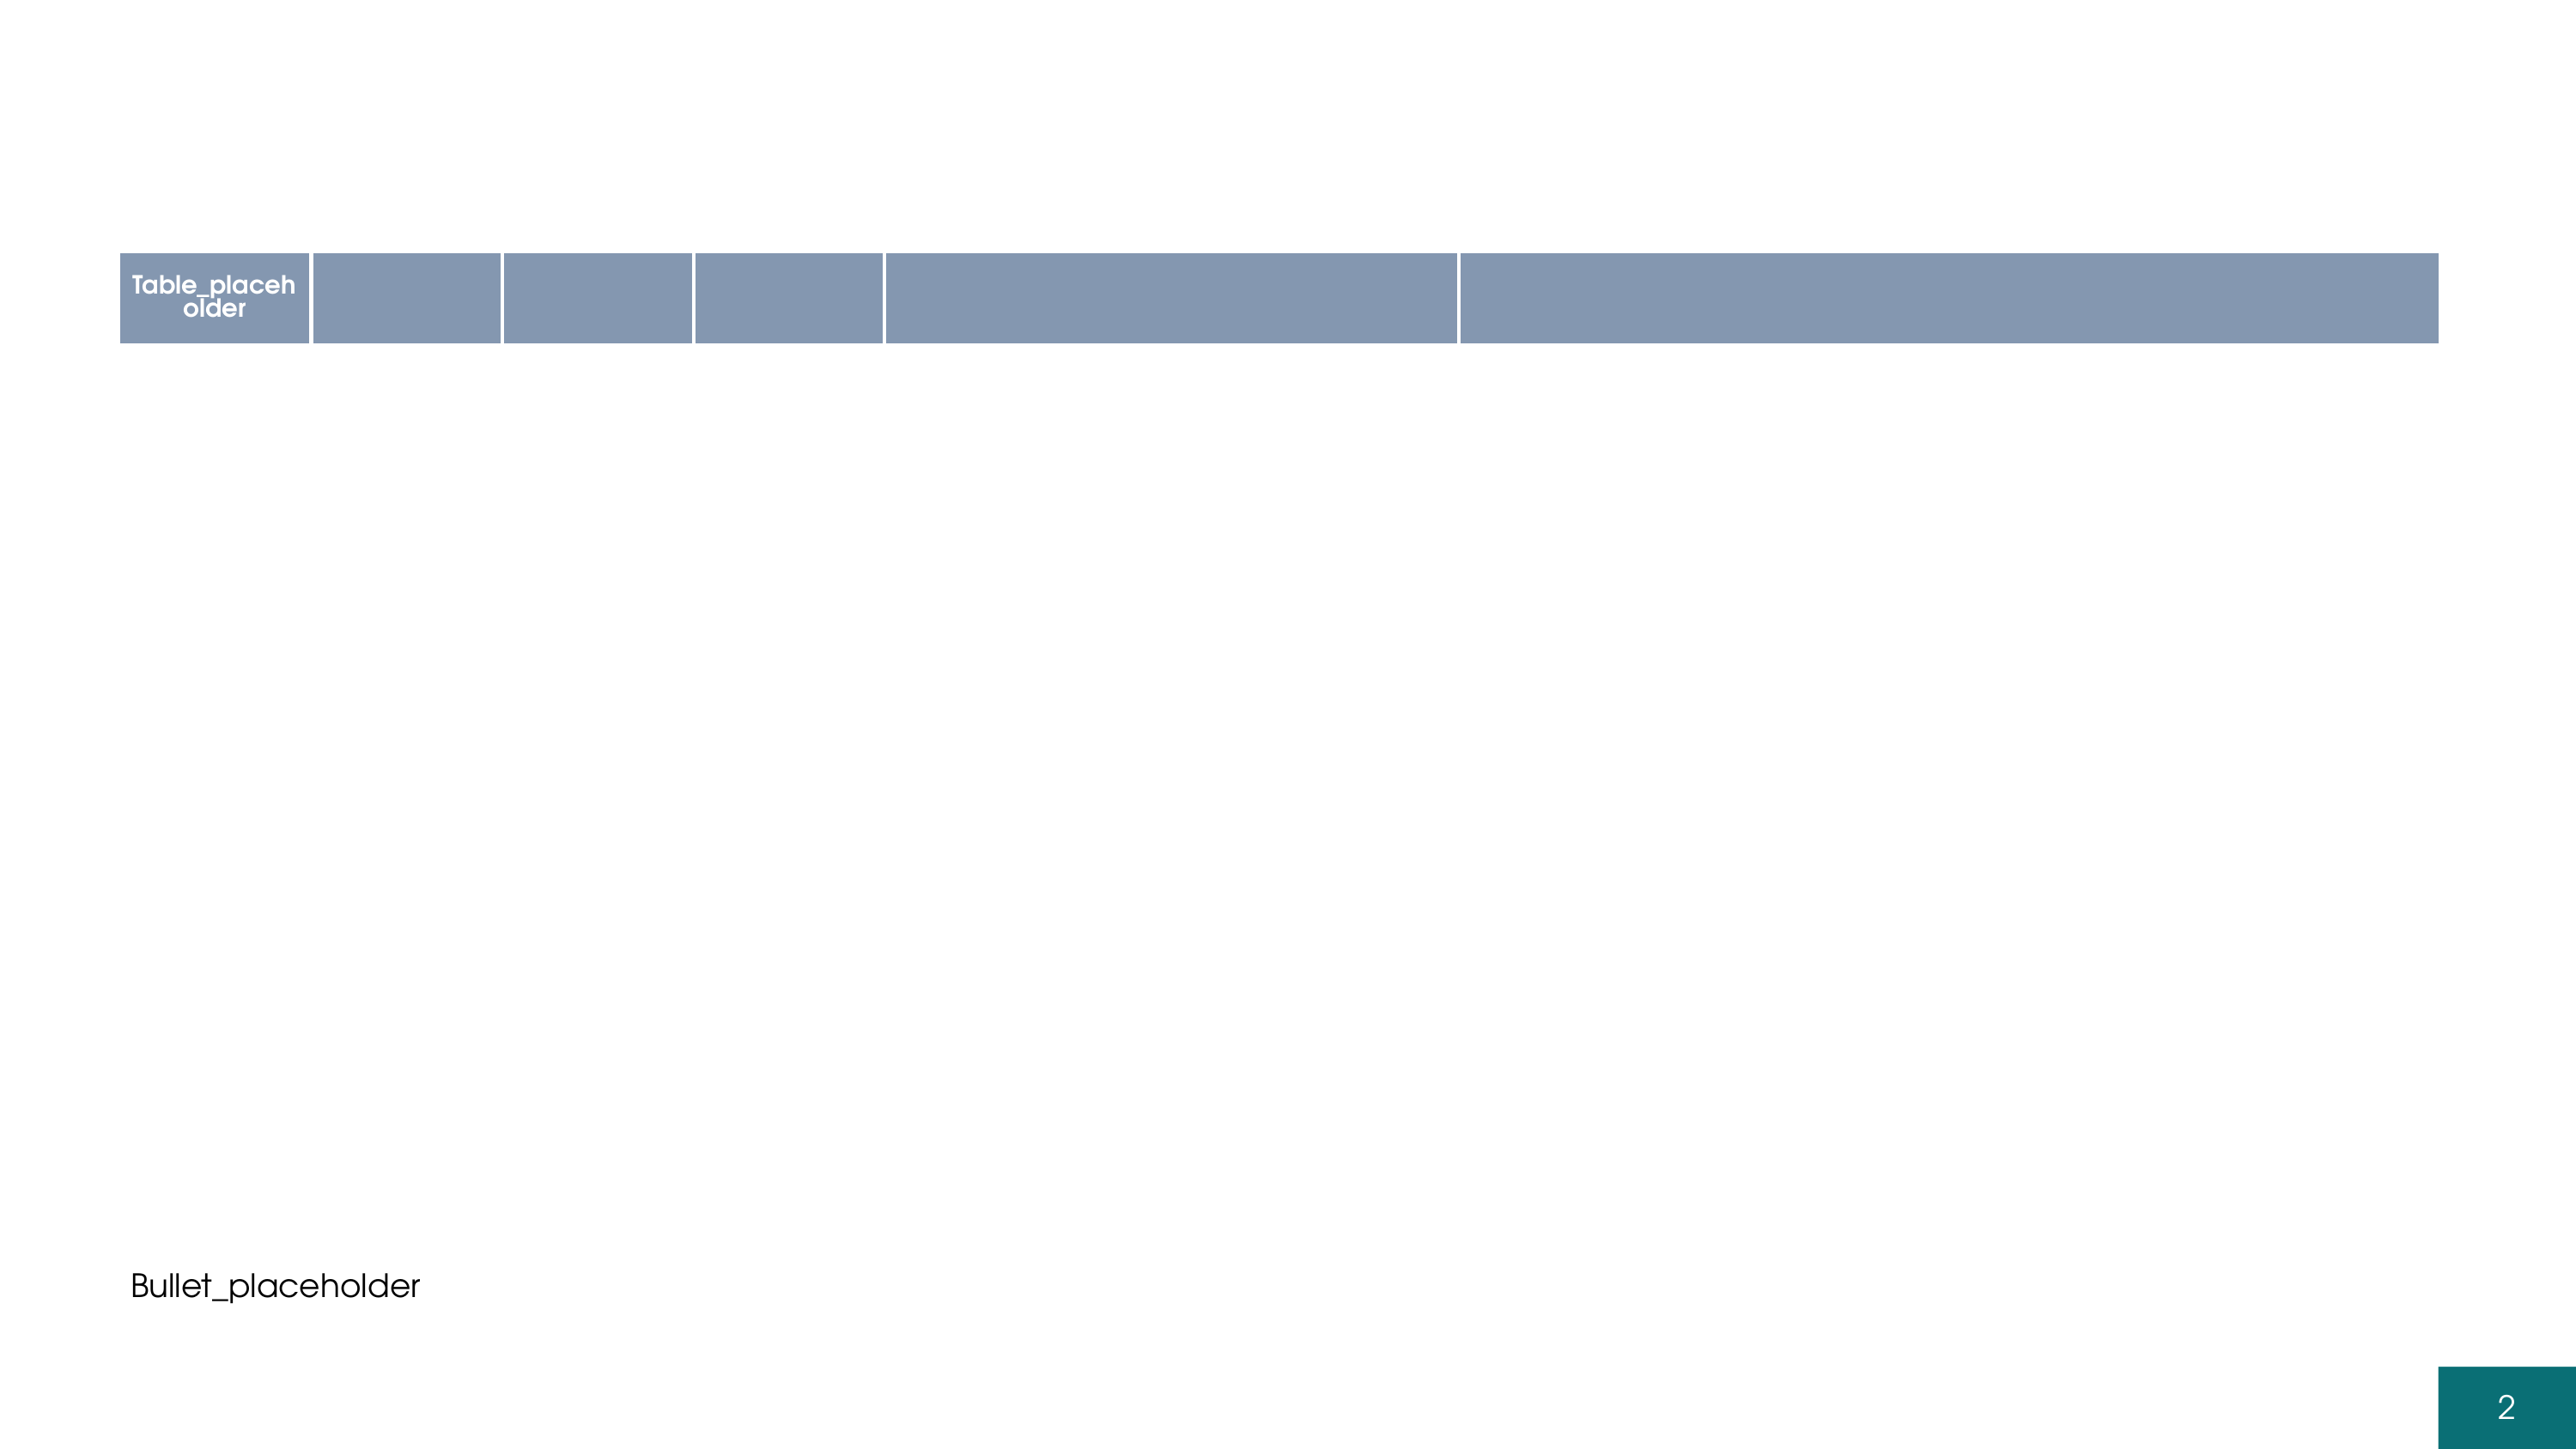

#
| Table\_placeholder |  |  |  |  |  |
| --- | --- | --- | --- | --- | --- |
Bullet_placeholder
2